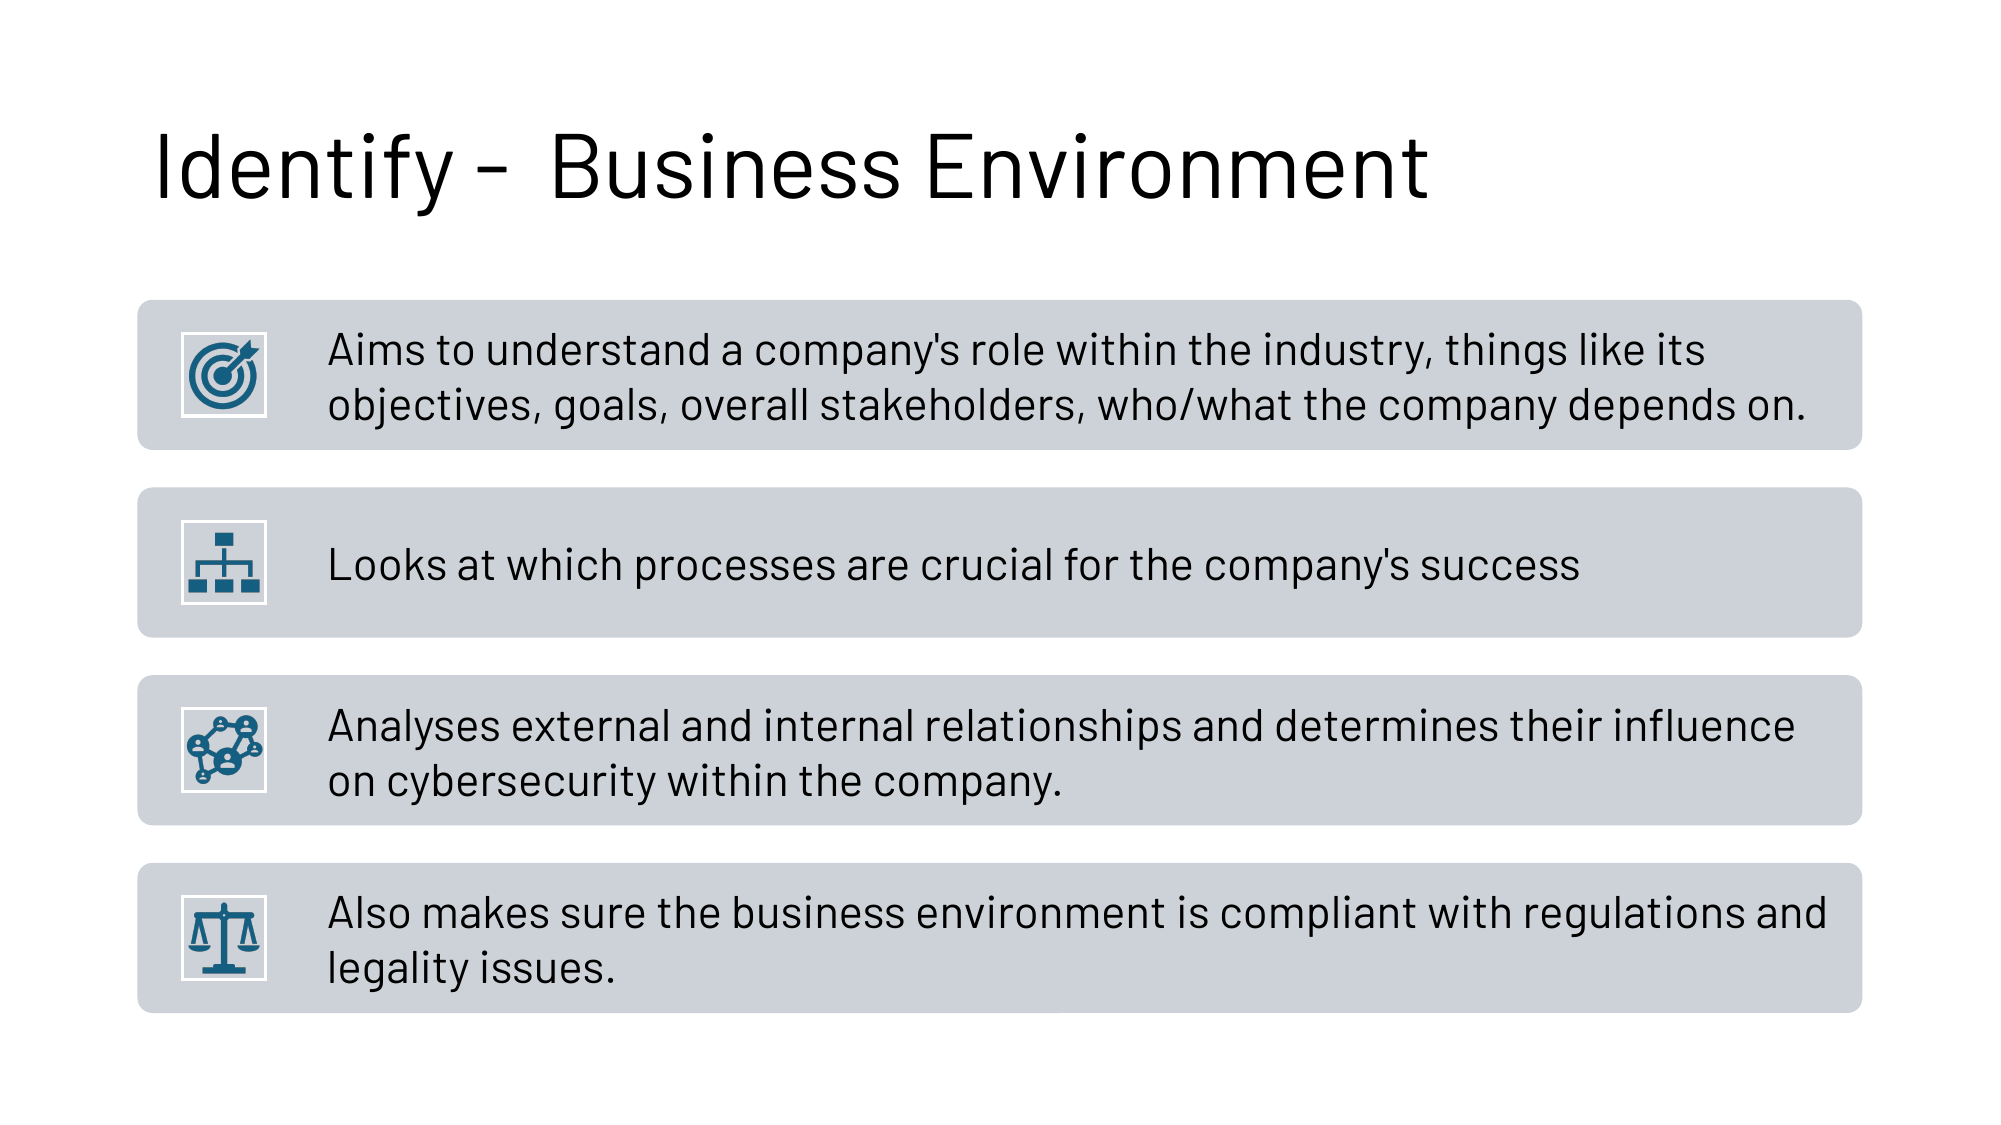

# Identify -  Business Environment
Aims to understand a company's role within the industry, things like its objectives, goals, overall stakeholders, who/what the company depends on.
Looks at which processes are crucial for the company's success
Analyses external and internal relationships and determines their influence on cybersecurity within the company.
Also makes sure the business environment is compliant with regulations and legality issues.